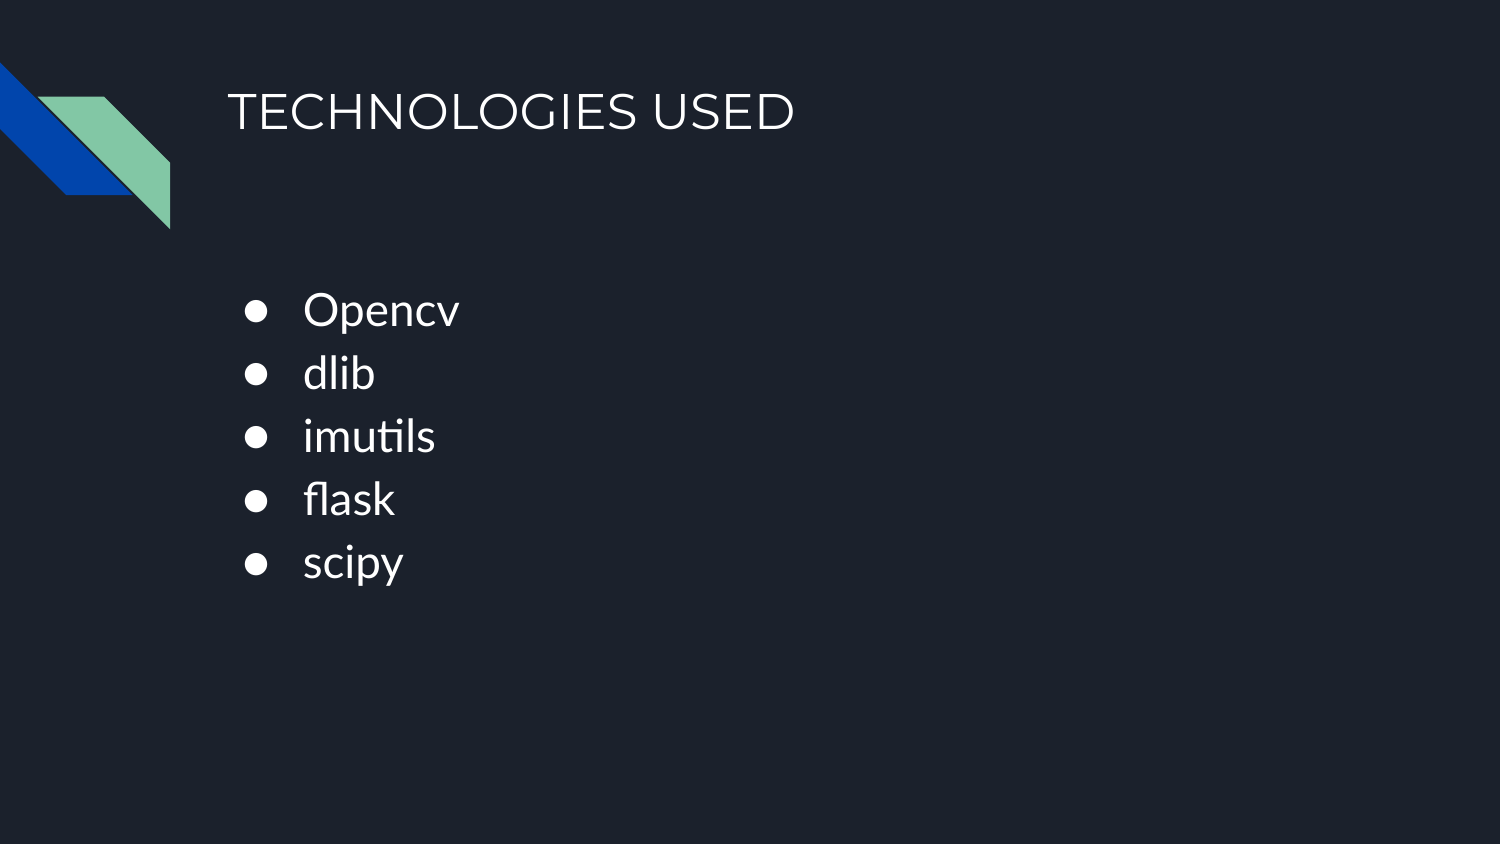

# TECHNOLOGIES USED
Opencv
dlib
imutils
flask
scipy